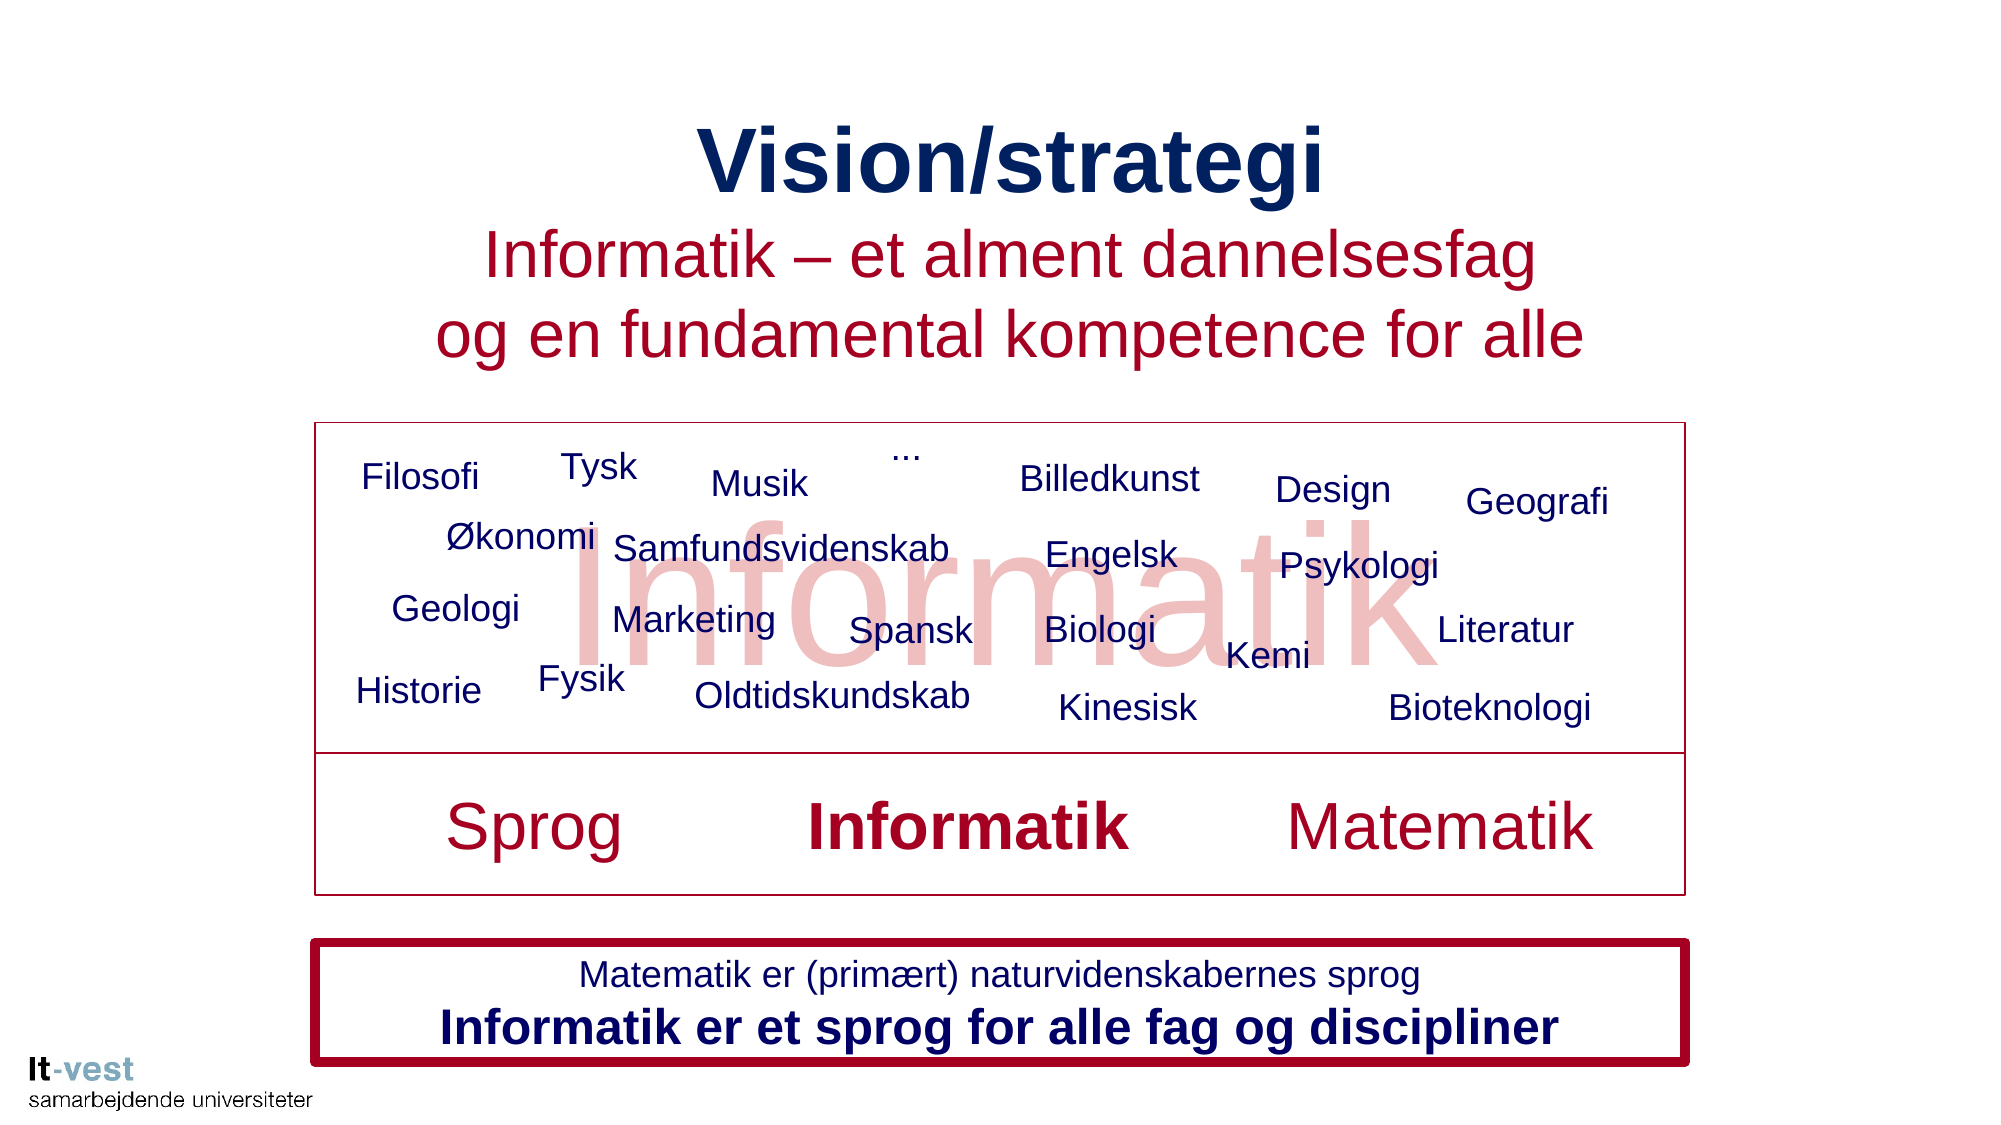

Vision/strategi
Informatik – et alment dannelsesfag
og en fundamental kompetence for alle
...
Tysk
Filosofi
Billedkunst
Musik
Design
Geografi
Økonomi
Samfundsvidenskab
Engelsk
Psykologi
Geologi
Marketing
Biologi
Literatur
Spansk
Kemi
Fysik
Historie
Oldtidskundskab
Bioteknologi
Kinesisk

Informatik

Matematik
Sprog
Informatik
Matematik er (primært) naturvidenskabernes sprog
Informatik er et sprog for alle fag og discipliner